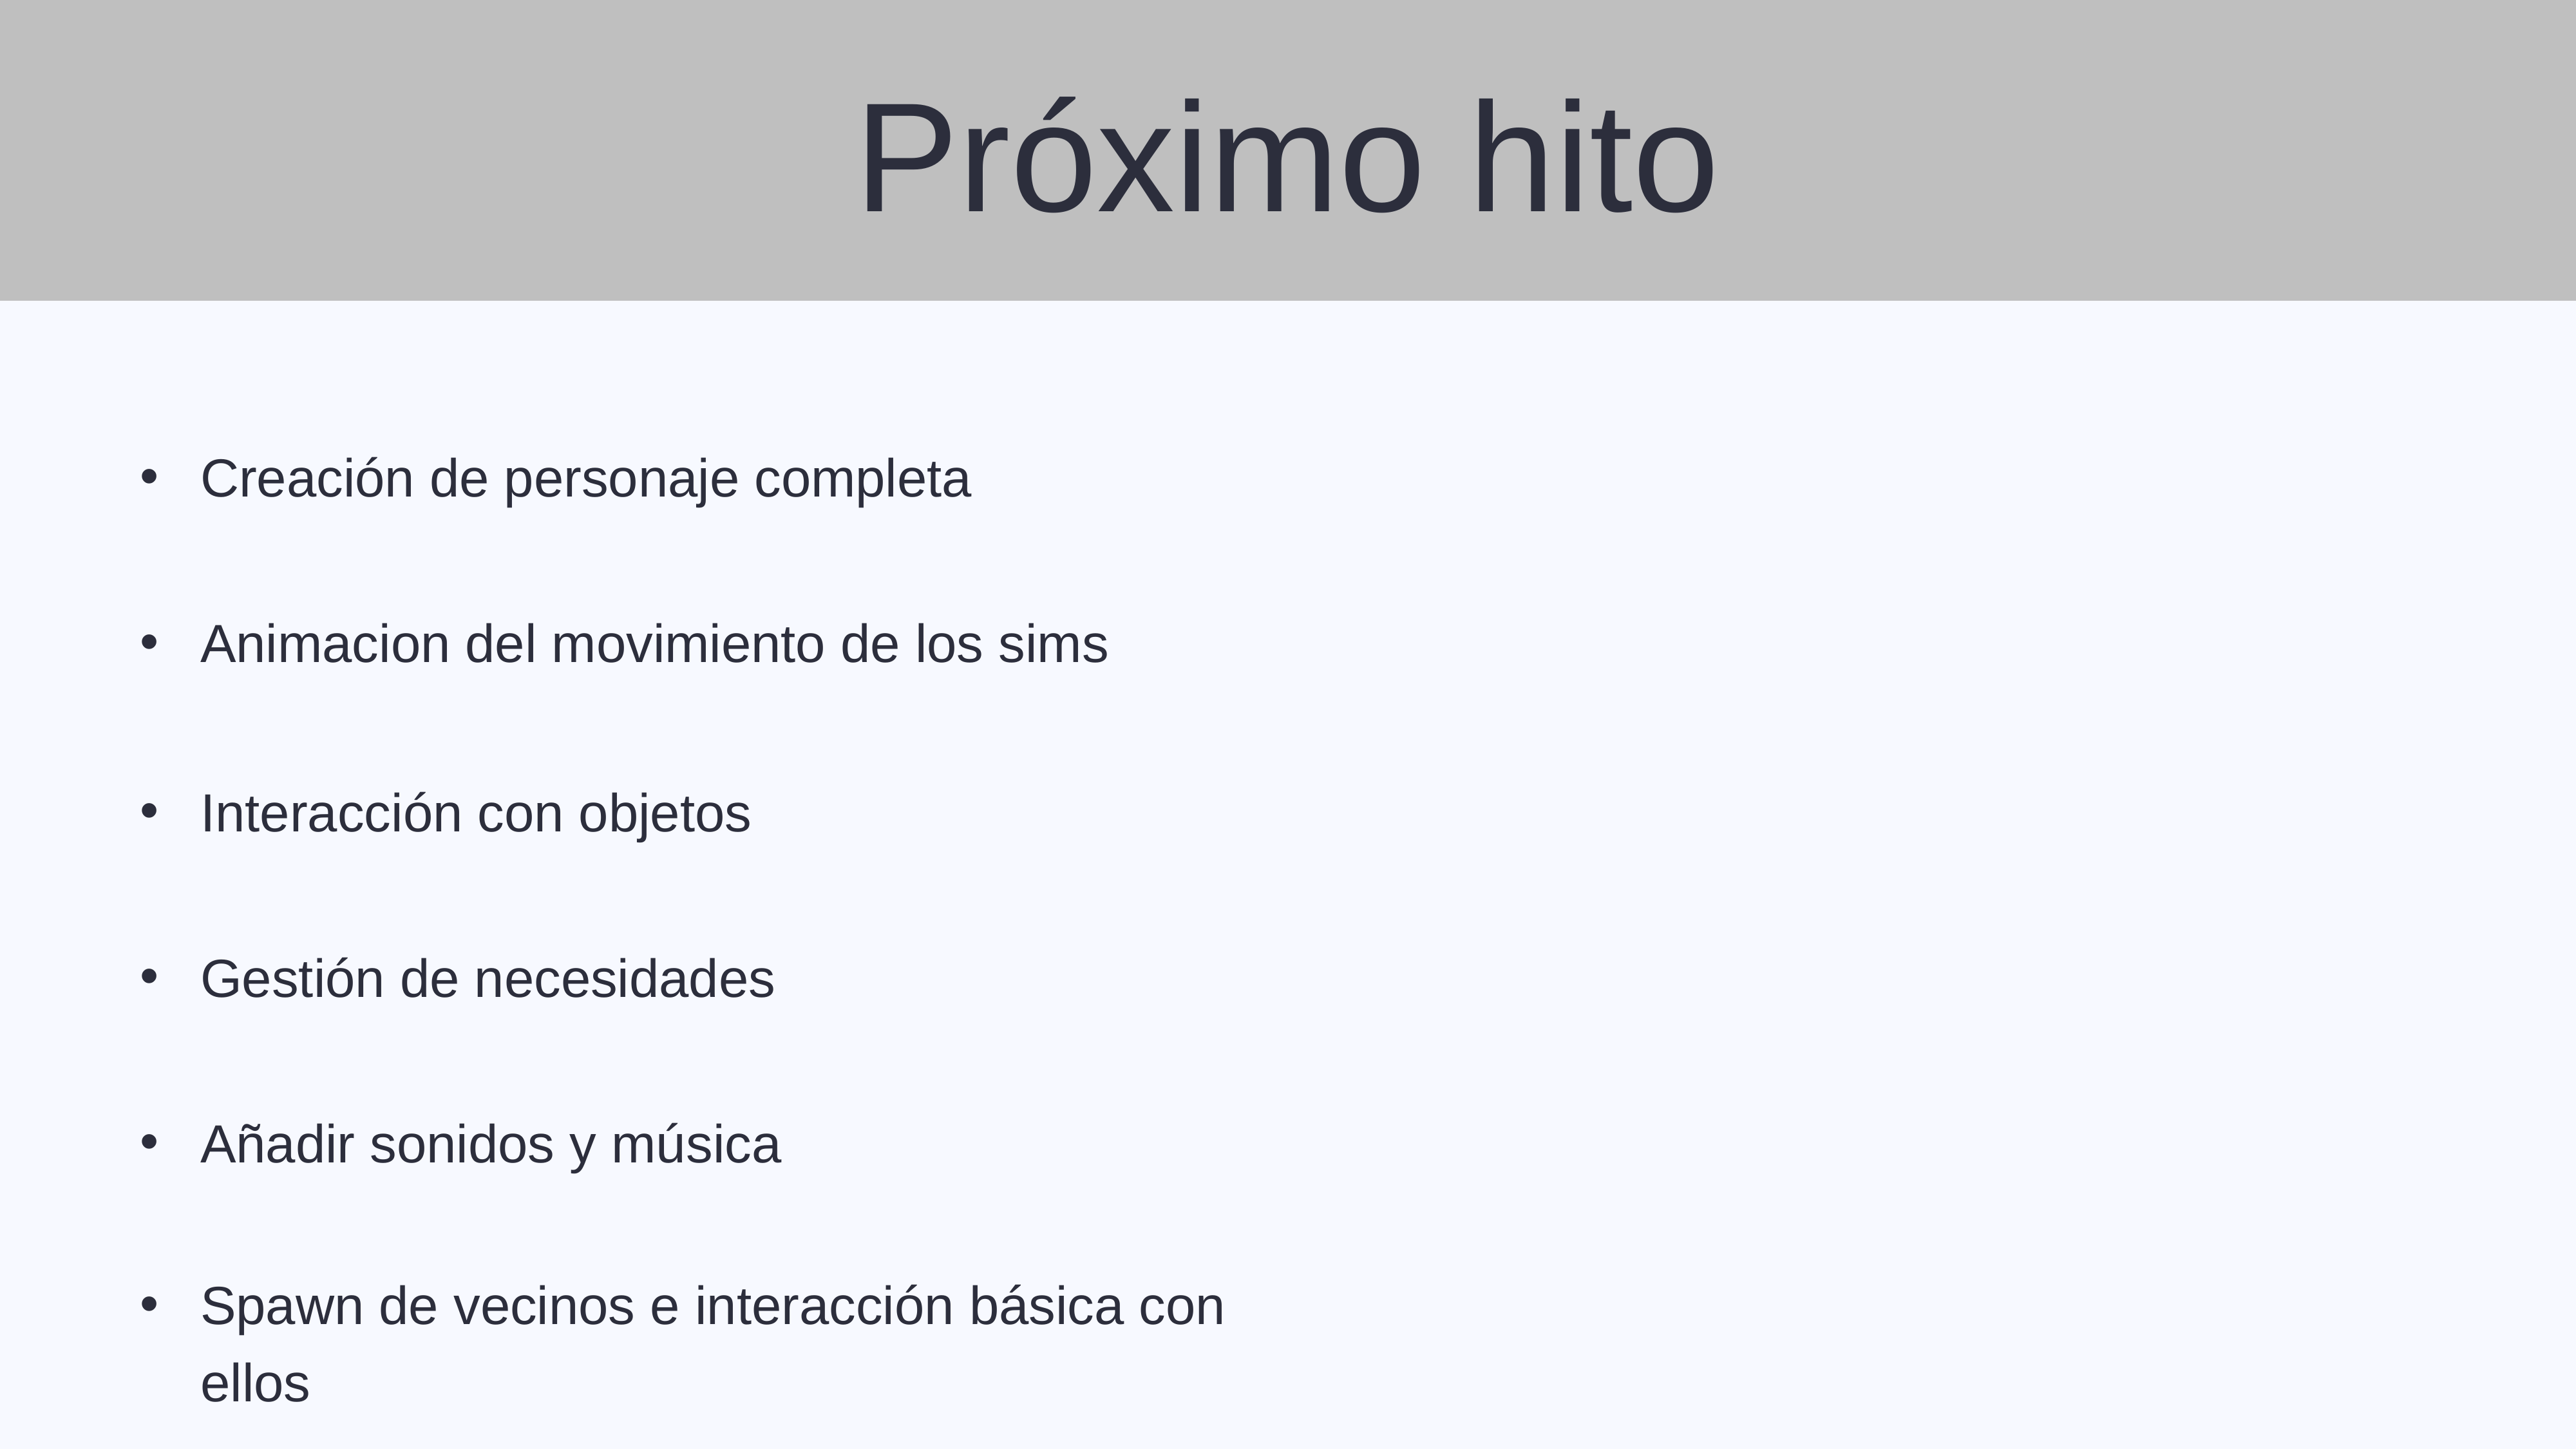

Próximo hito
Creación de personaje completa
Animacion del movimiento de los sims
Interacción con objetos
Gestión de necesidades
Añadir sonidos y música
Spawn de vecinos e interacción básica con ellos